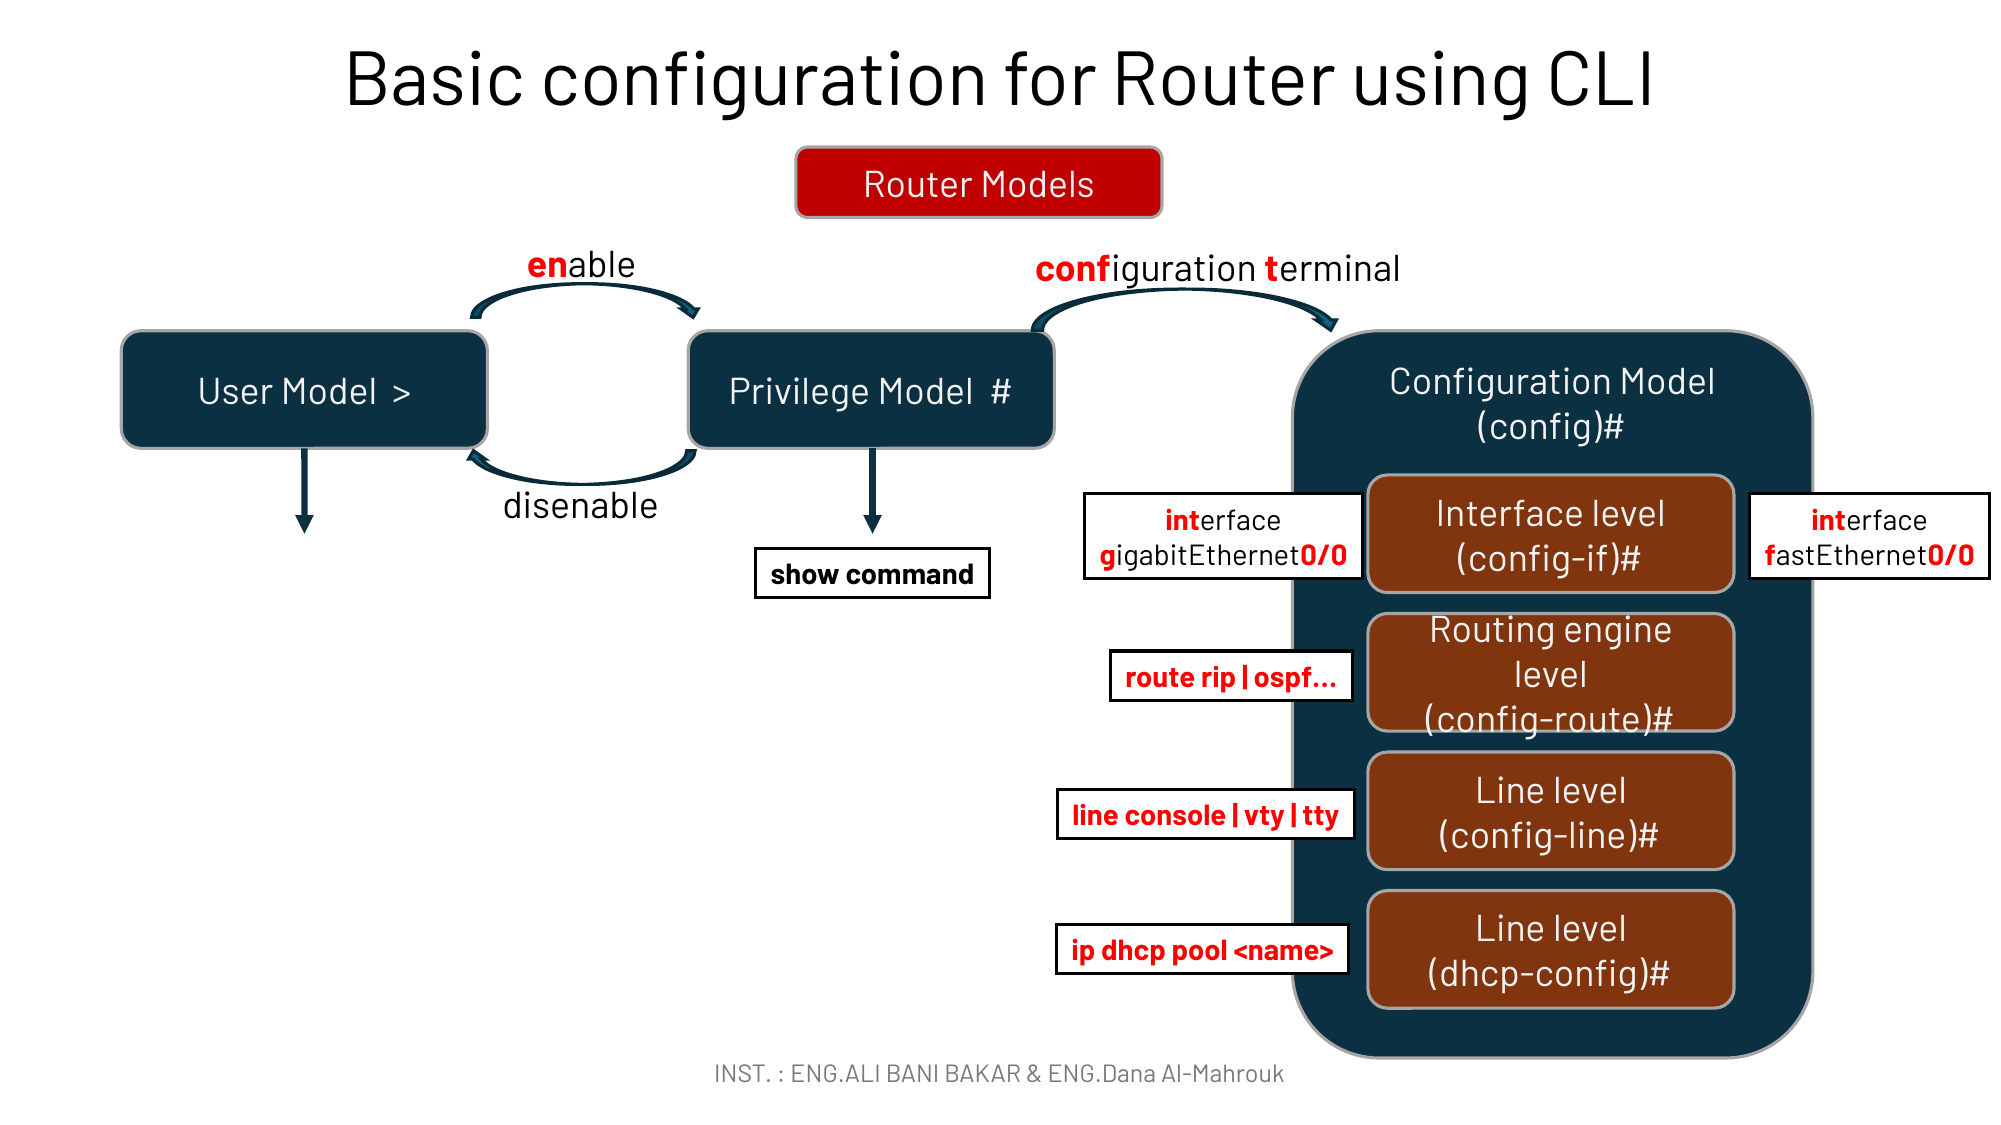

# Basic configuration for Router using CLI
Router Models
enable
configuration terminal

Configuration Model (config)#

User Model  >
Privilege Model  #

disenable
Interface level
(config-if)#
interface
gigabitEthernet0/0
interface
fastEthernet0/0
show command
Routing engine level
(config-route)#
route rip | ospf…
Line level
(config-line)#
line console | vty | tty
Line level
(dhcp-config)#
ip dhcp pool <name>
INST. : ENG.ALI BANI BAKAR & ENG.Dana Al-Mahrouk